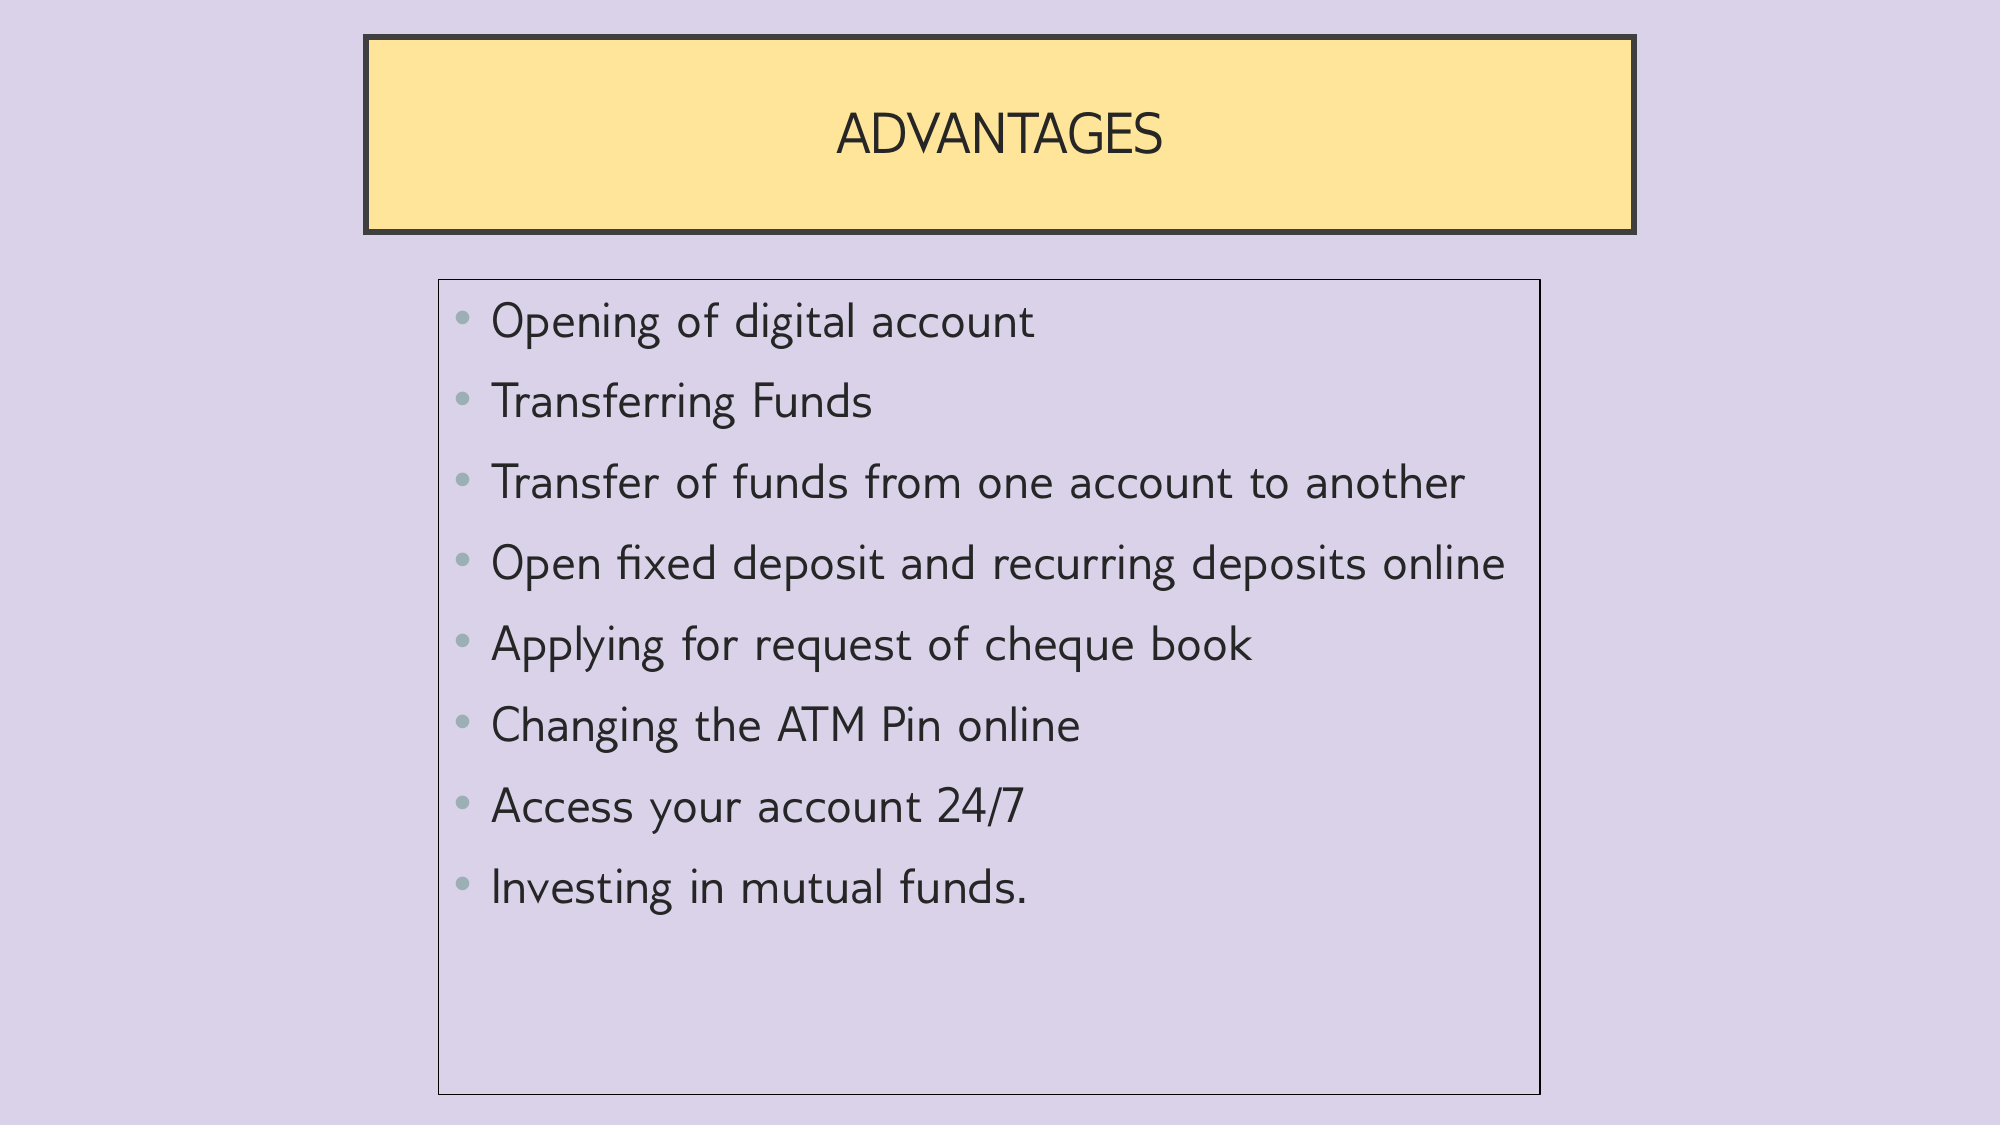

# ADVANTAGES
Opening of digital account
Transferring Funds
Transfer of funds from one account to another
Open fixed deposit and recurring deposits online
Applying for request of cheque book
Changing the ATM Pin online
Access your account 24/7
Investing in mutual funds.